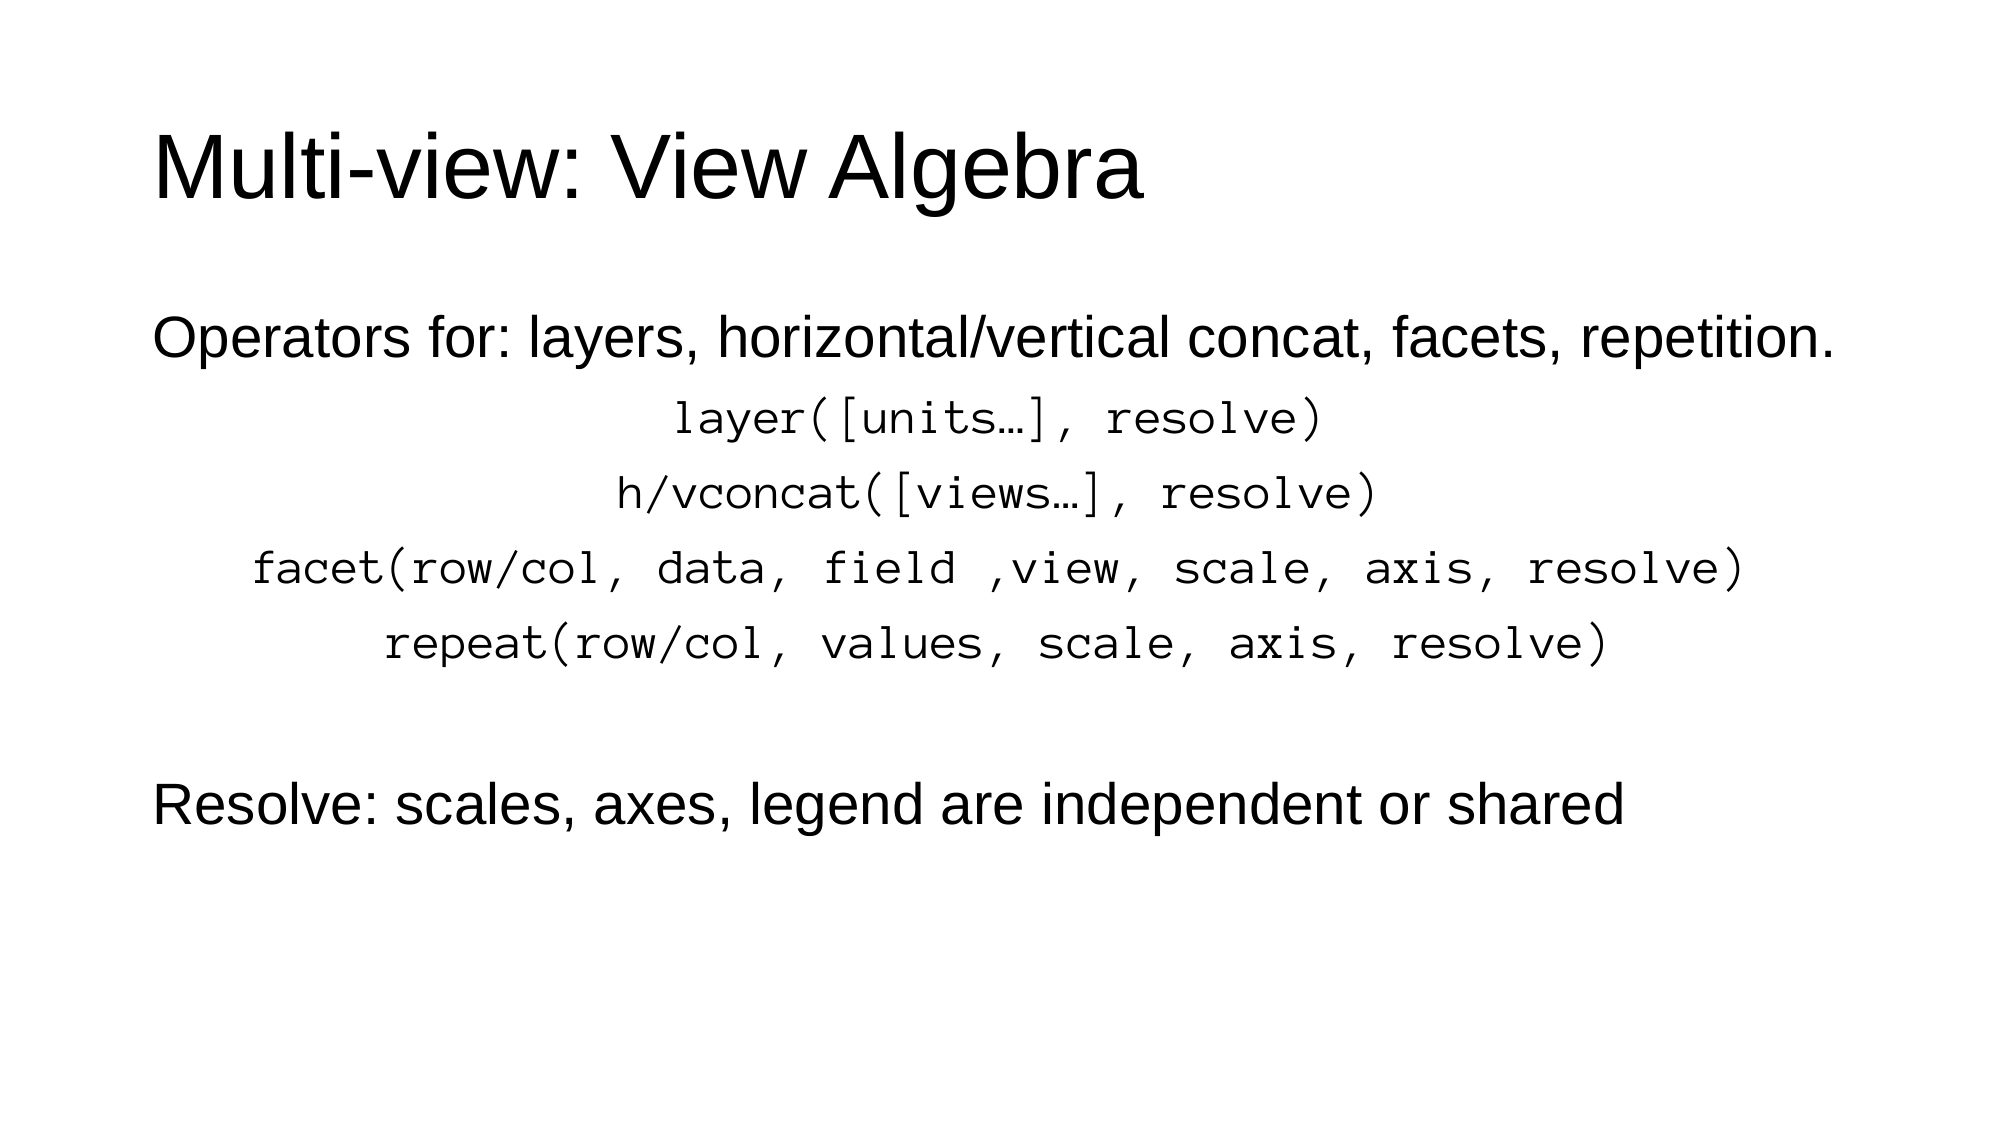

# Multi-view: View Algebra
Operators for: layers, horizontal/vertical concat, facets, repetition.
layer([units…], resolve)
h/vconcat([views…], resolve)
facet(row/col, data, field ,view, scale, axis, resolve)
repeat(row/col, values, scale, axis, resolve)

Resolve: scales, axes, legend are independent or shared